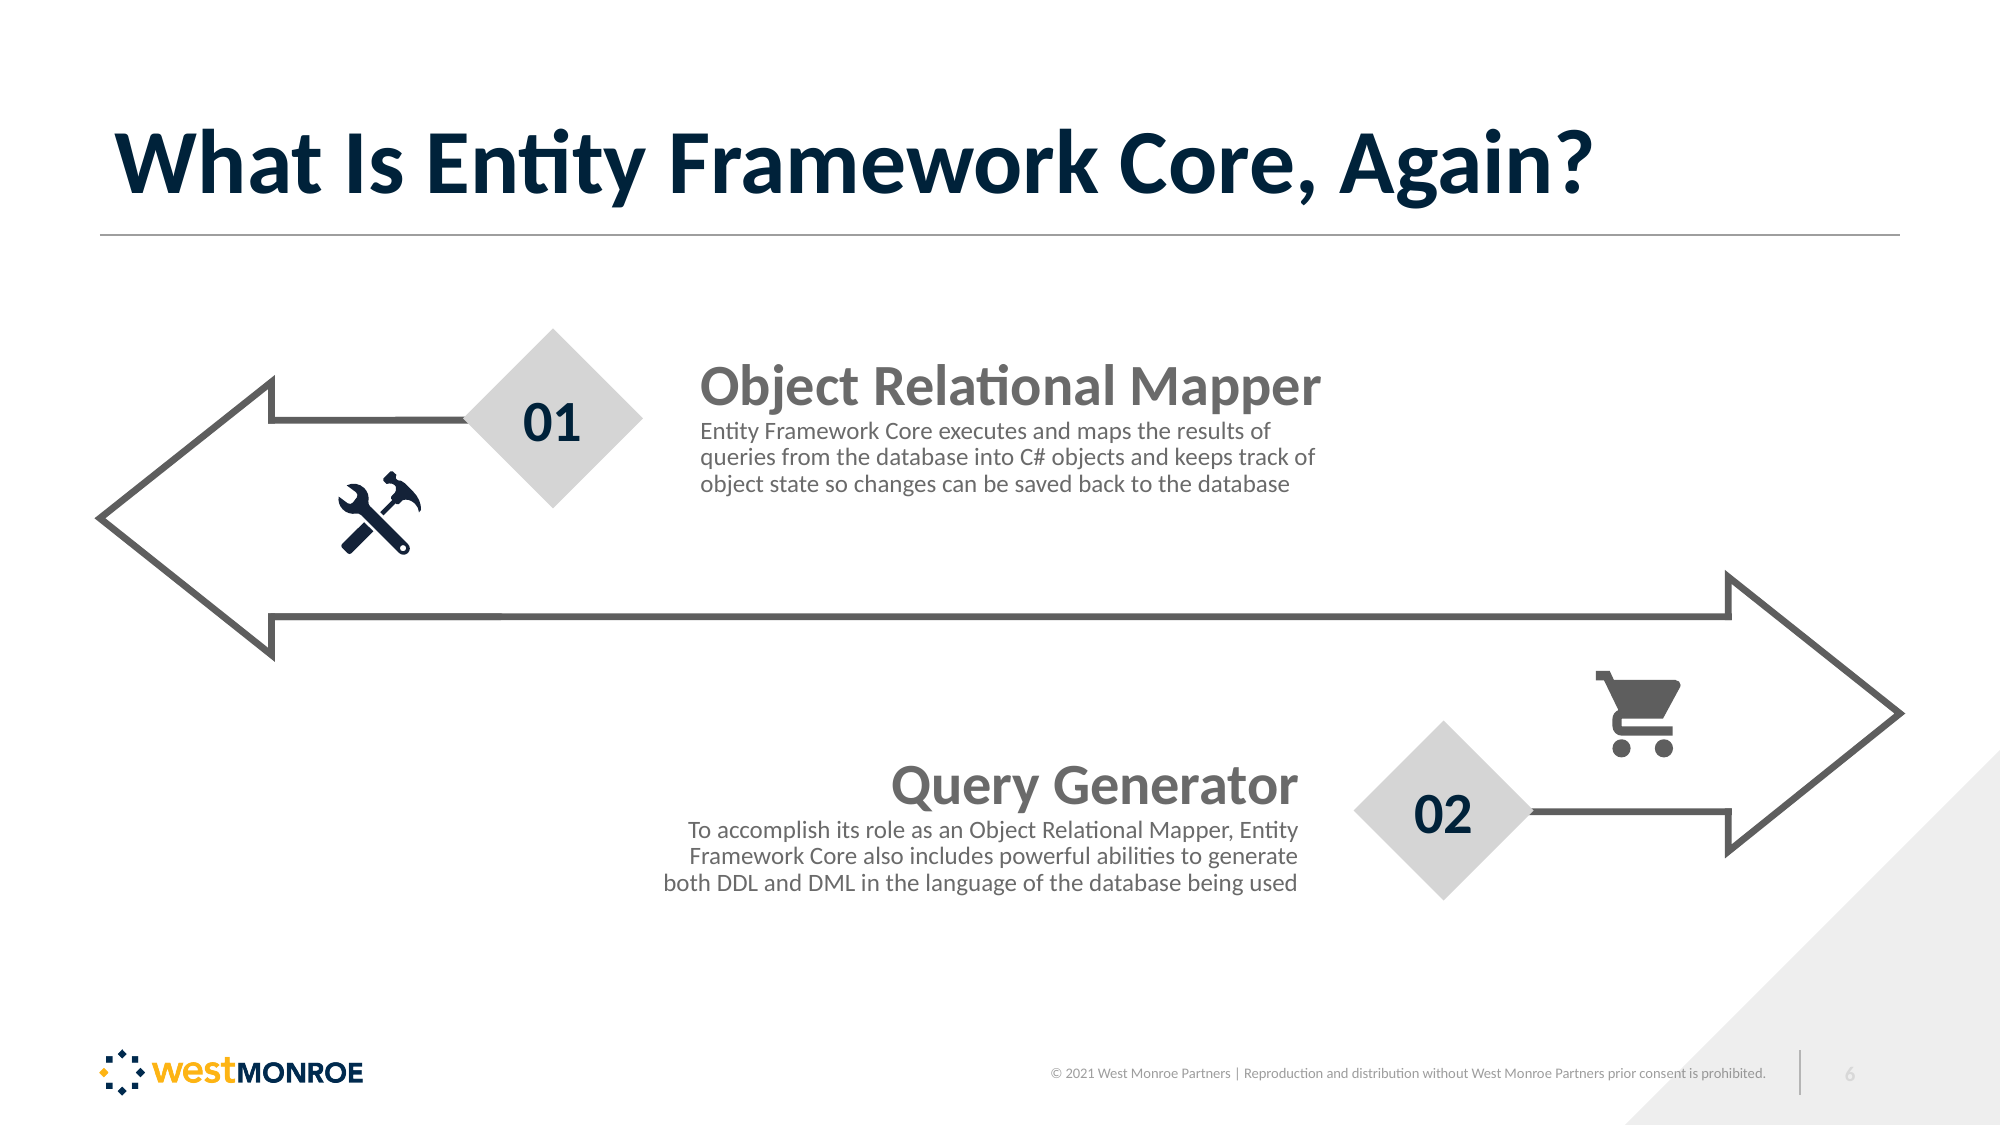

# What Is Entity Framework Core, Again?
01
Object Relational Mapper
Entity Framework Core executes and maps the results of queries from the database into C# objects and keeps track of object state so changes can be saved back to the database

02
Query Generator
To accomplish its role as an Object Relational Mapper, Entity Framework Core also includes powerful abilities to generate both DDL and DML in the language of the database being used
6